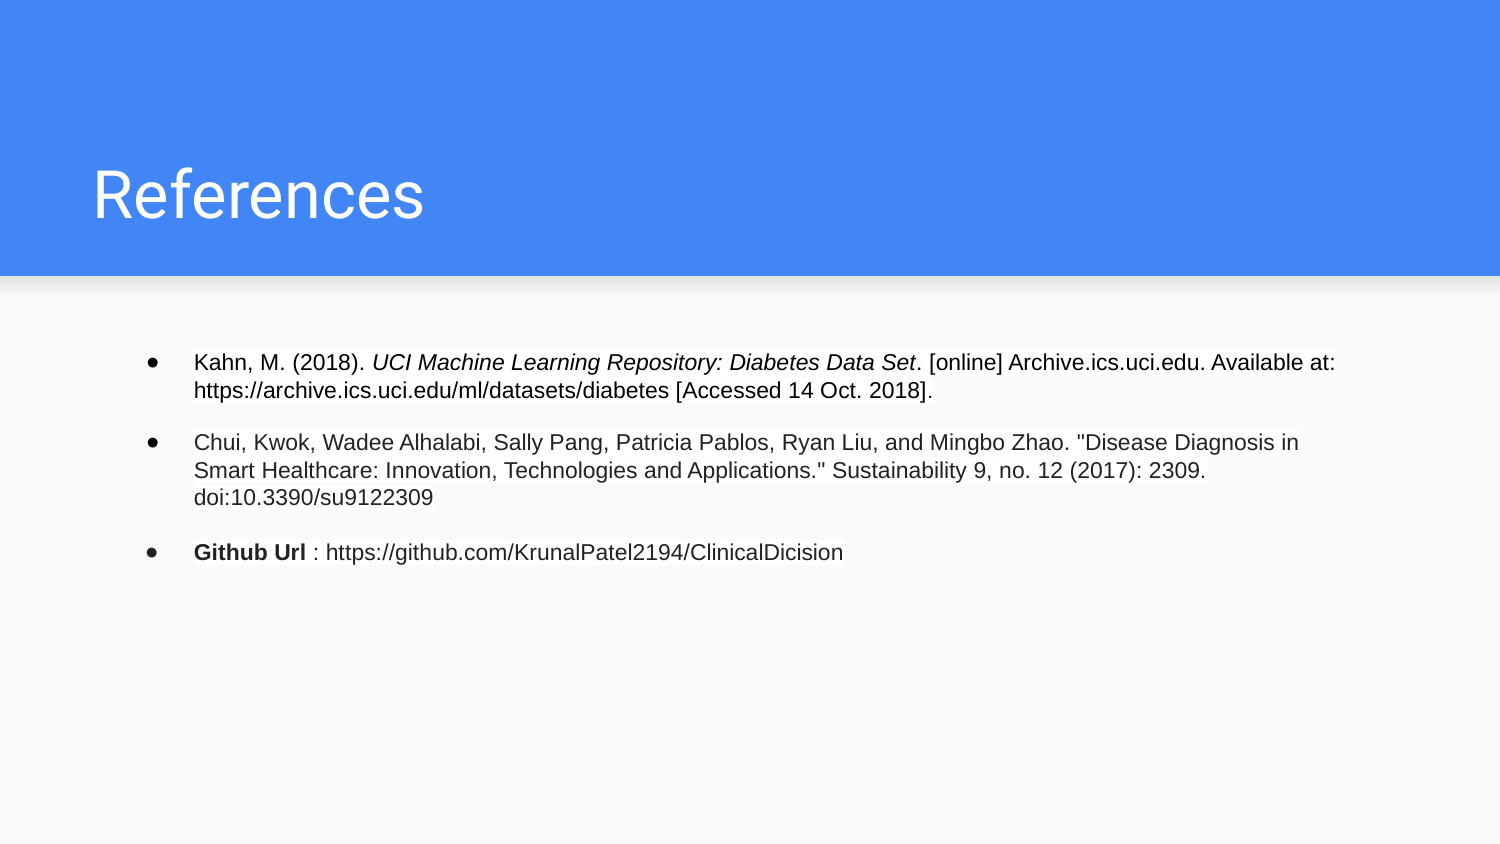

# References
Kahn, M. (2018). UCI Machine Learning Repository: Diabetes Data Set. [online] Archive.ics.uci.edu. Available at: https://archive.ics.uci.edu/ml/datasets/diabetes [Accessed 14 Oct. 2018].

Chui, Kwok, Wadee Alhalabi, Sally Pang, Patricia Pablos, Ryan Liu, and Mingbo Zhao. "Disease Diagnosis in Smart Healthcare: Innovation, Technologies and Applications." Sustainability 9, no. 12 (2017): 2309. doi:10.3390/su9122309

Github Url : https://github.com/KrunalPatel2194/ClinicalDicision